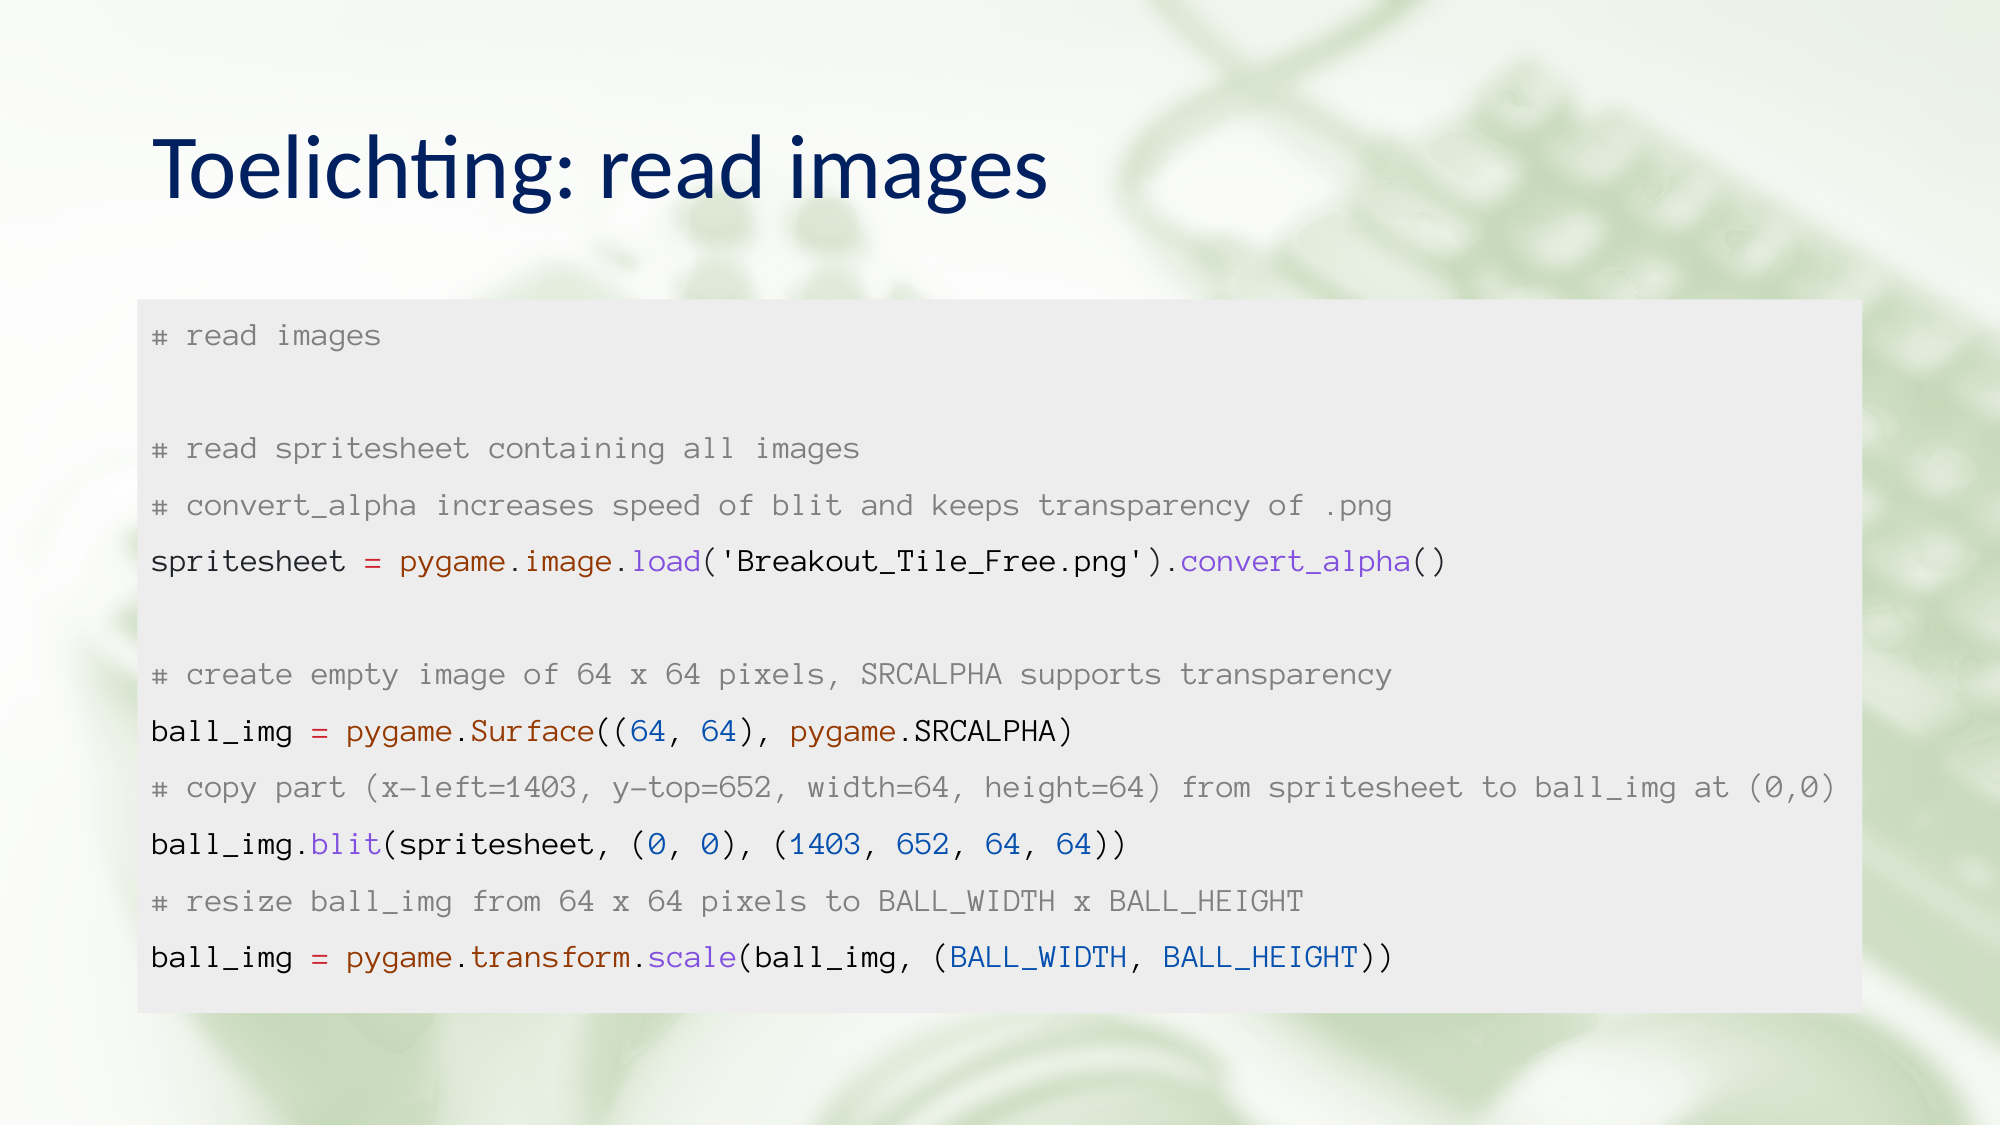

# Toelichting: read images

# read images

# read spritesheet containing all images
# convert_alpha increases speed of blit and keeps transparency of .png
spritesheet = pygame.image.load('Breakout_Tile_Free.png').convert_alpha()

# create empty image of 64 x 64 pixels, SRCALPHA supports transparency
ball_img = pygame.Surface((64, 64), pygame.SRCALPHA)
# copy part (x-left=1403, y-top=652, width=64, height=64) from spritesheet to ball_img at (0,0)
ball_img.blit(spritesheet, (0, 0), (1403, 652, 64, 64))
# resize ball_img from 64 x 64 pixels to BALL_WIDTH x BALL_HEIGHT
ball_img = pygame.transform.scale(ball_img, (BALL_WIDTH, BALL_HEIGHT))